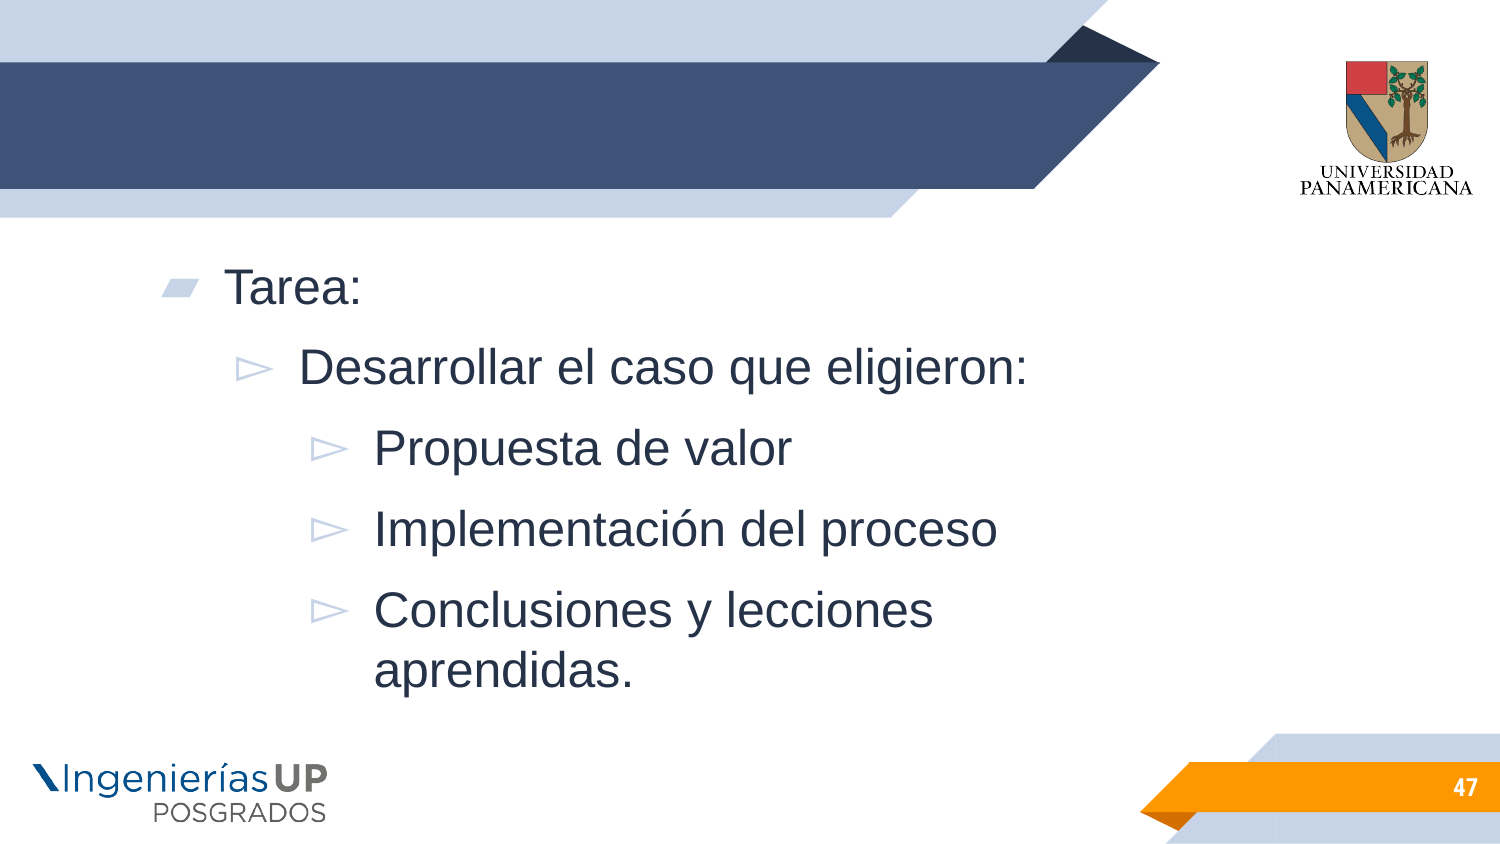

#
Tarea:
Desarrollar el caso que eligieron:
Propuesta de valor
Implementación del proceso
Conclusiones y lecciones aprendidas.
47